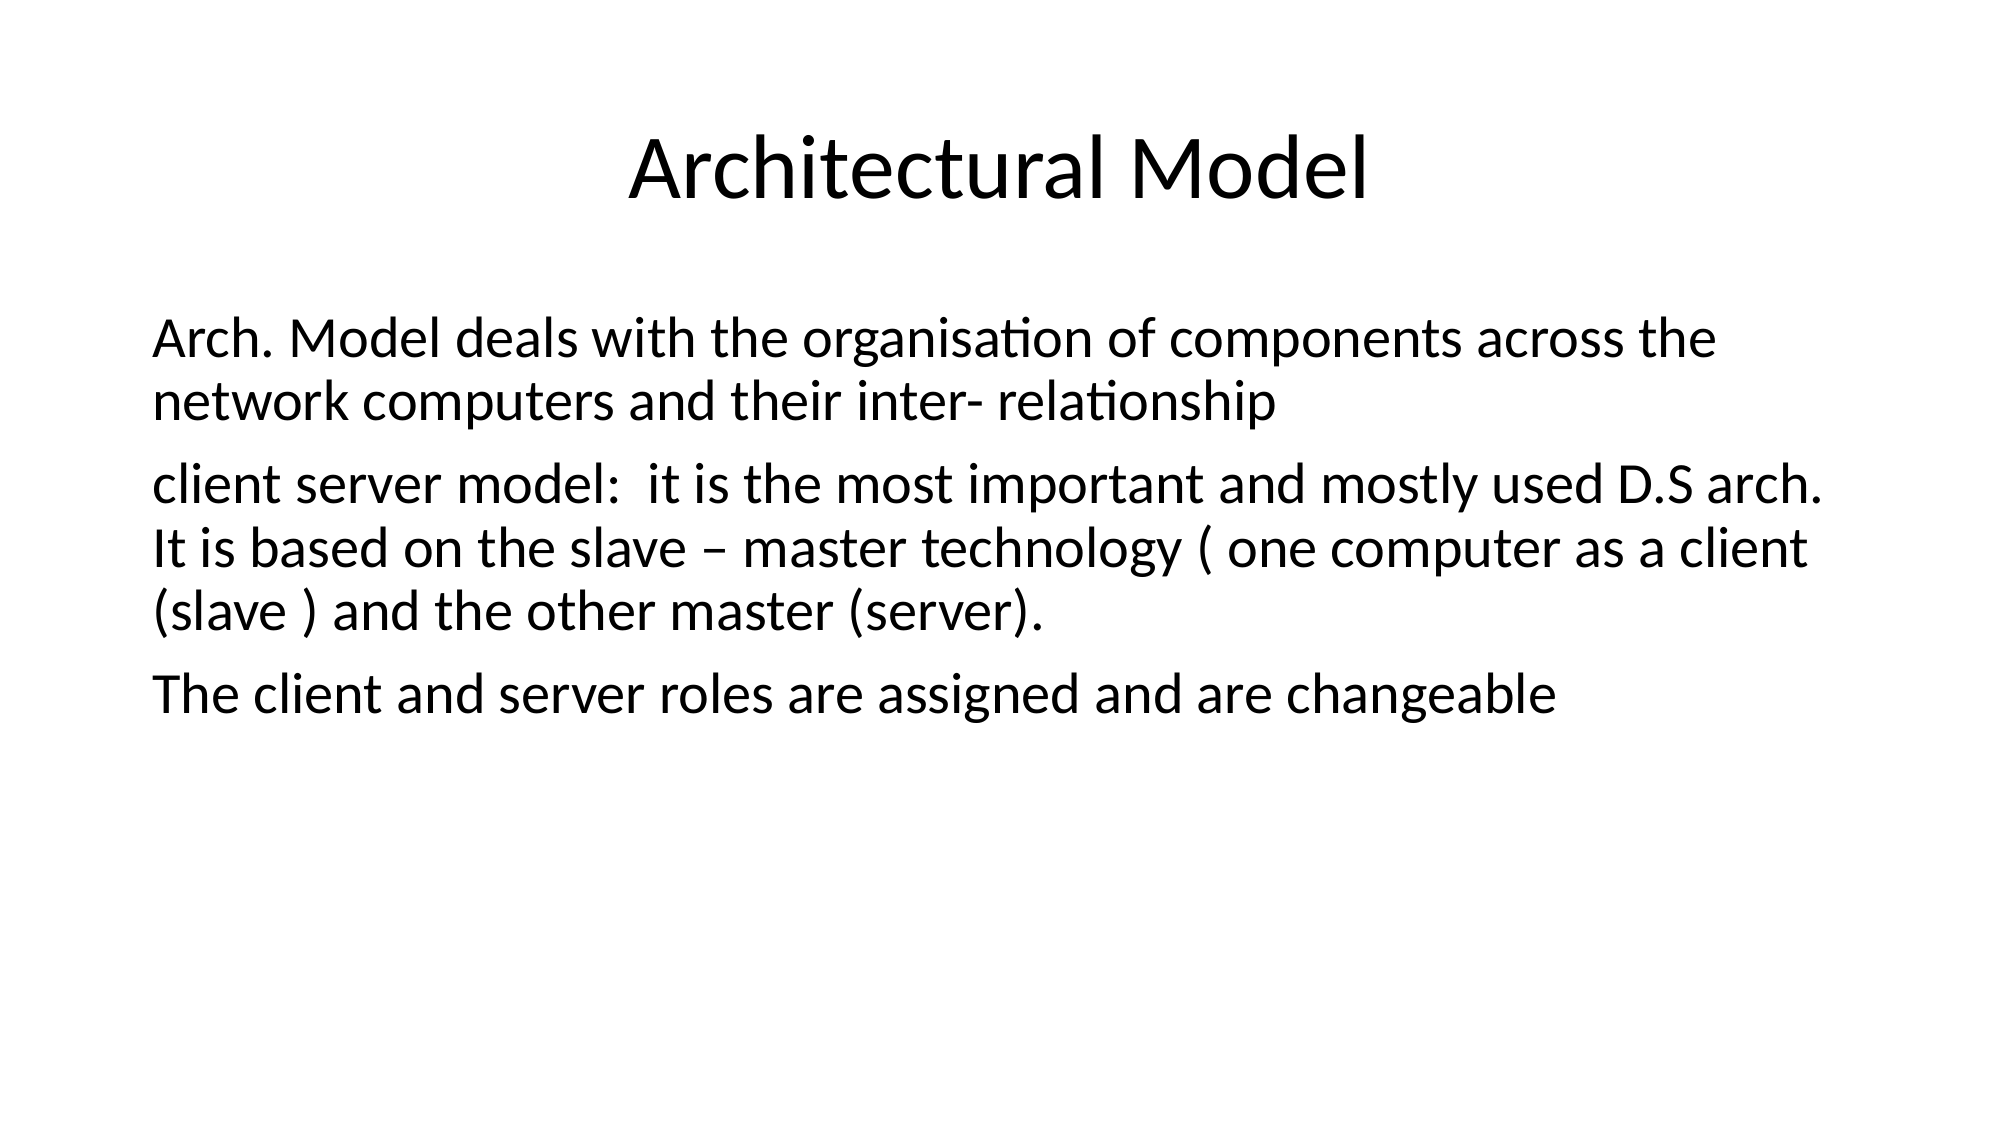

# Architectural Model
Arch. Model deals with the organisation of components across the network computers and their inter- relationship
client server model:  it is the most important and mostly used D.S arch. It is based on the slave – master technology ( one computer as a client (slave ) and the other master (server).
The client and server roles are assigned and are changeable